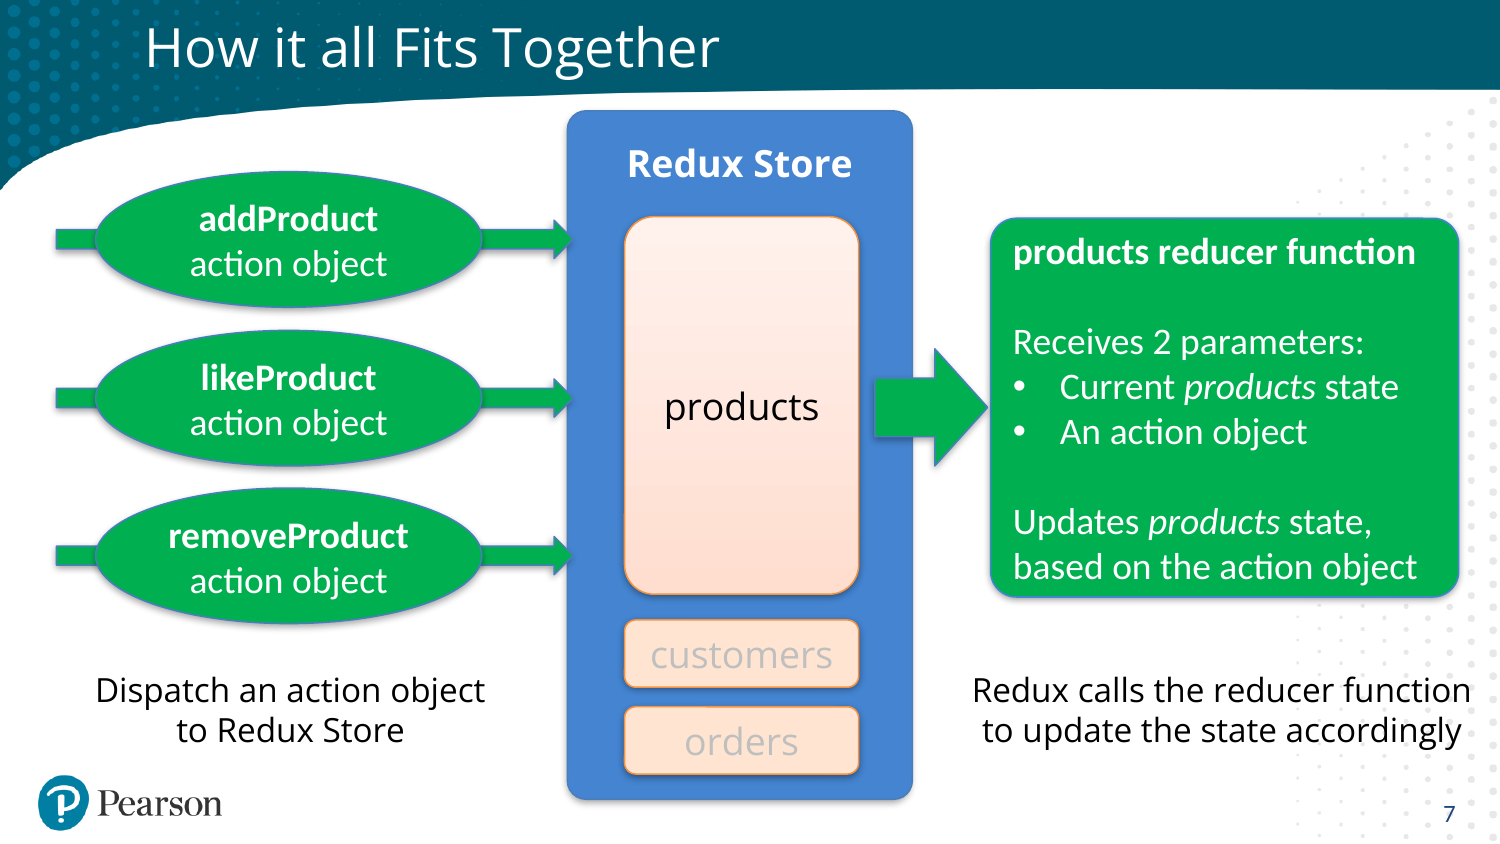

# How it all Fits Together
Redux Store

addProduct
action object
products
products reducer function

Receives 2 parameters:
Current products state
An action object

Updates products state, based on the action object

likeProduct
action object

removeProduct
action object

customers
Dispatch an action object
to Redux Store
Redux calls the reducer function
to update the state accordingly
orders
7